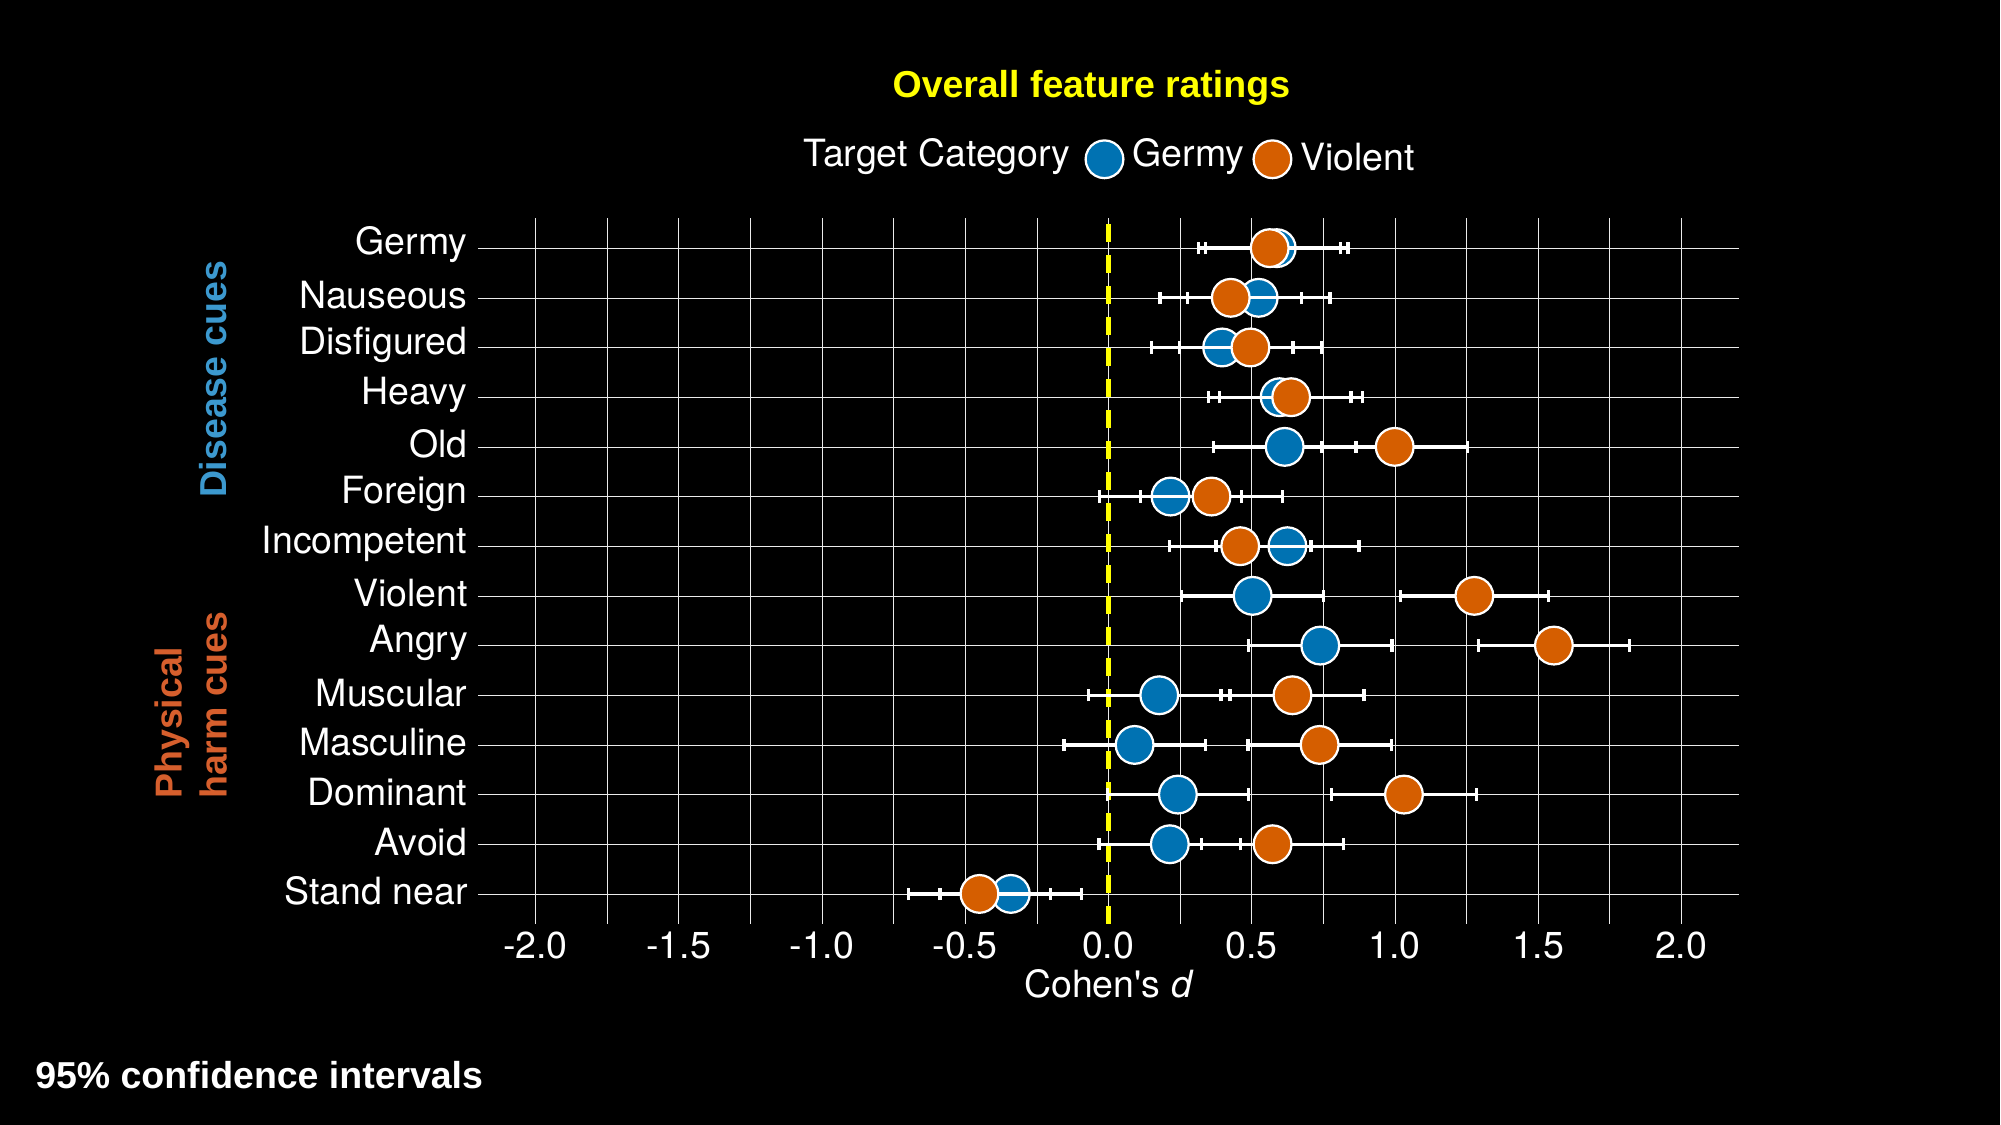

Overall feature ratings
Target Category
Germy

Violent

Germy

Nauseous

Disfigured

Disease cues

Heavy

Old

Foreign

Incompetent

Violent

Angry

Physical harm cues

Muscular

Masculine

Dominant

Avoid

Stand near

-2.0
2.0
-1.0
-0.5
0.0
0.5
1.0
-1.5
1.5
Cohen's
d
95% confidence intervals